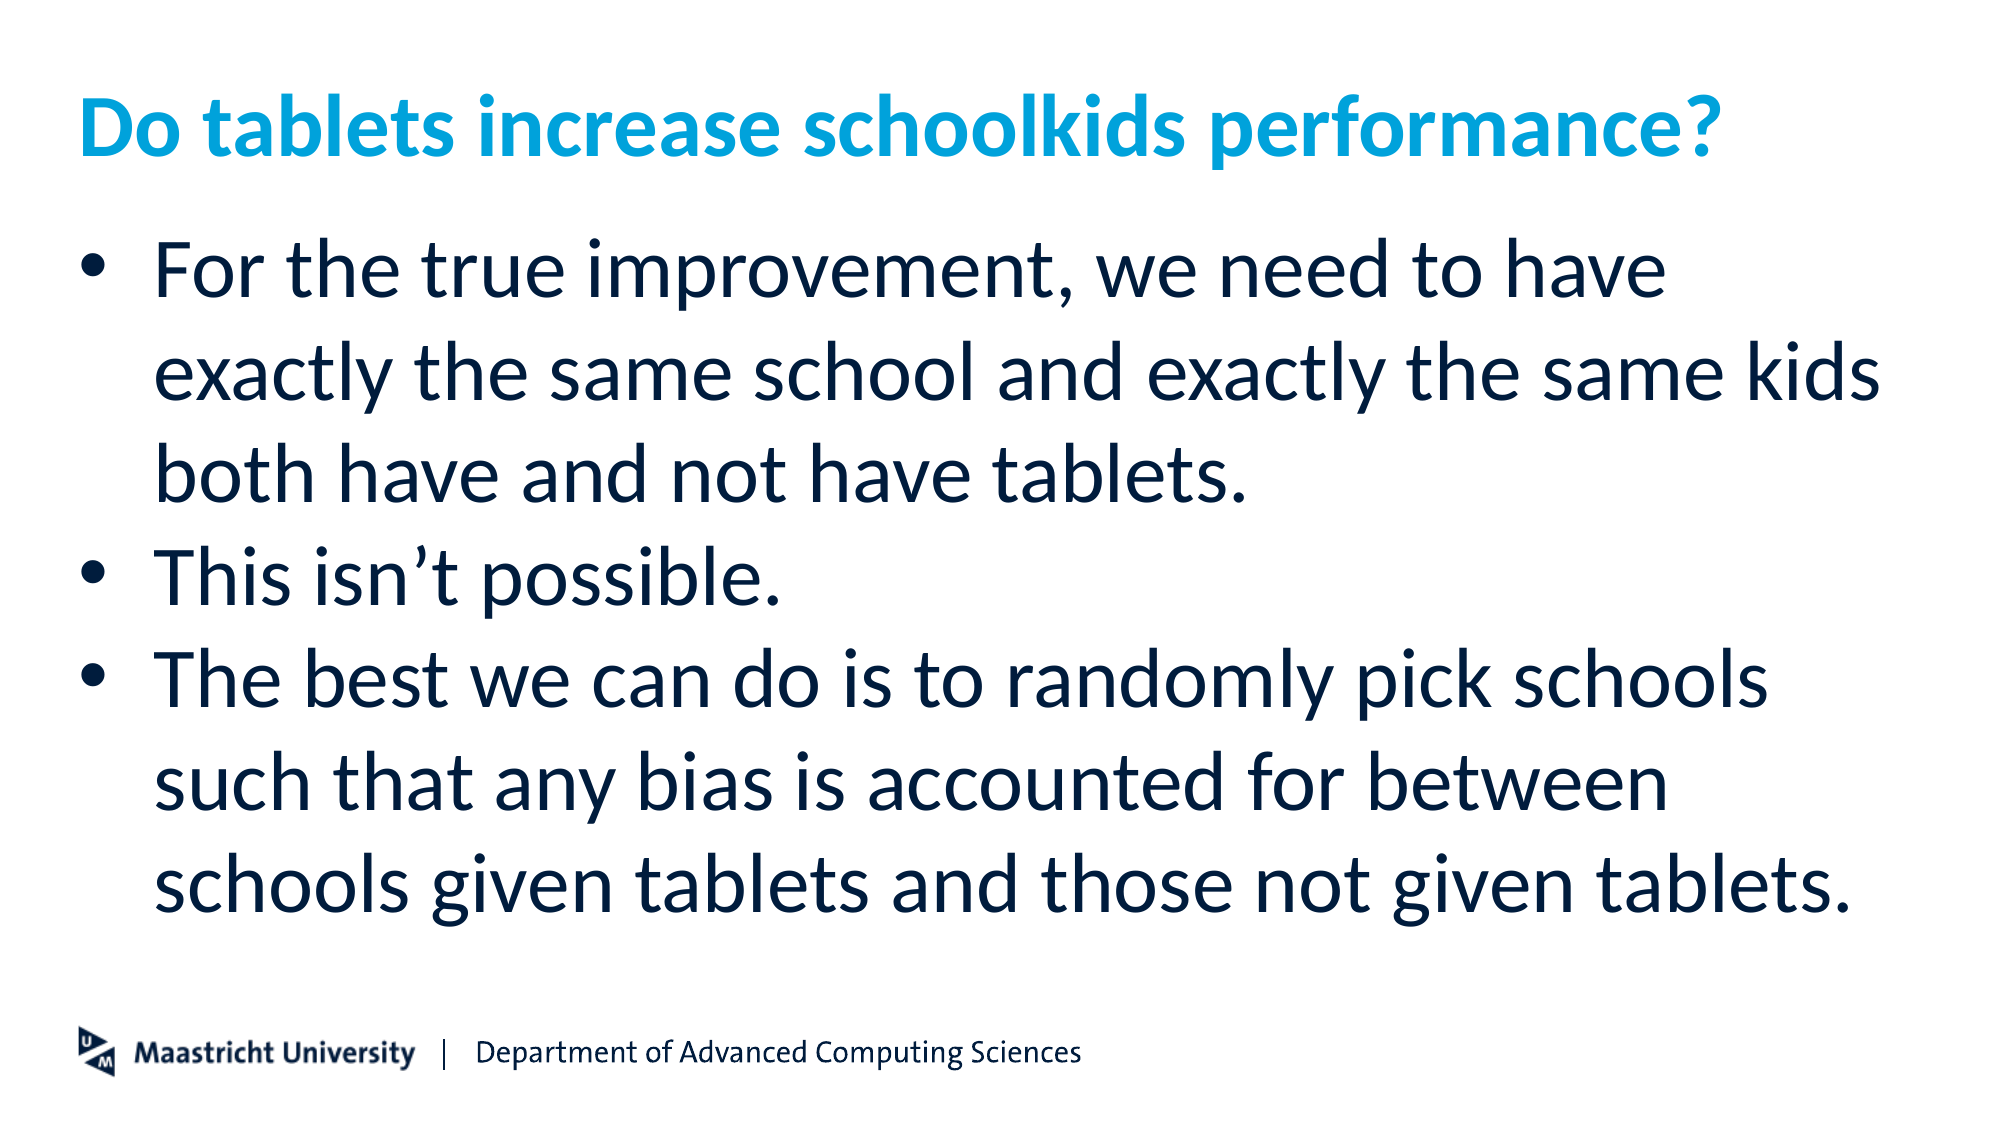

# Do tablets increase schoolkids performance?
For the true improvement, we need to have exactly the same school and exactly the same kids both have and not have tablets.
This isn’t possible.
The best we can do is to randomly pick schools such that any bias is accounted for between schools given tablets and those not given tablets.